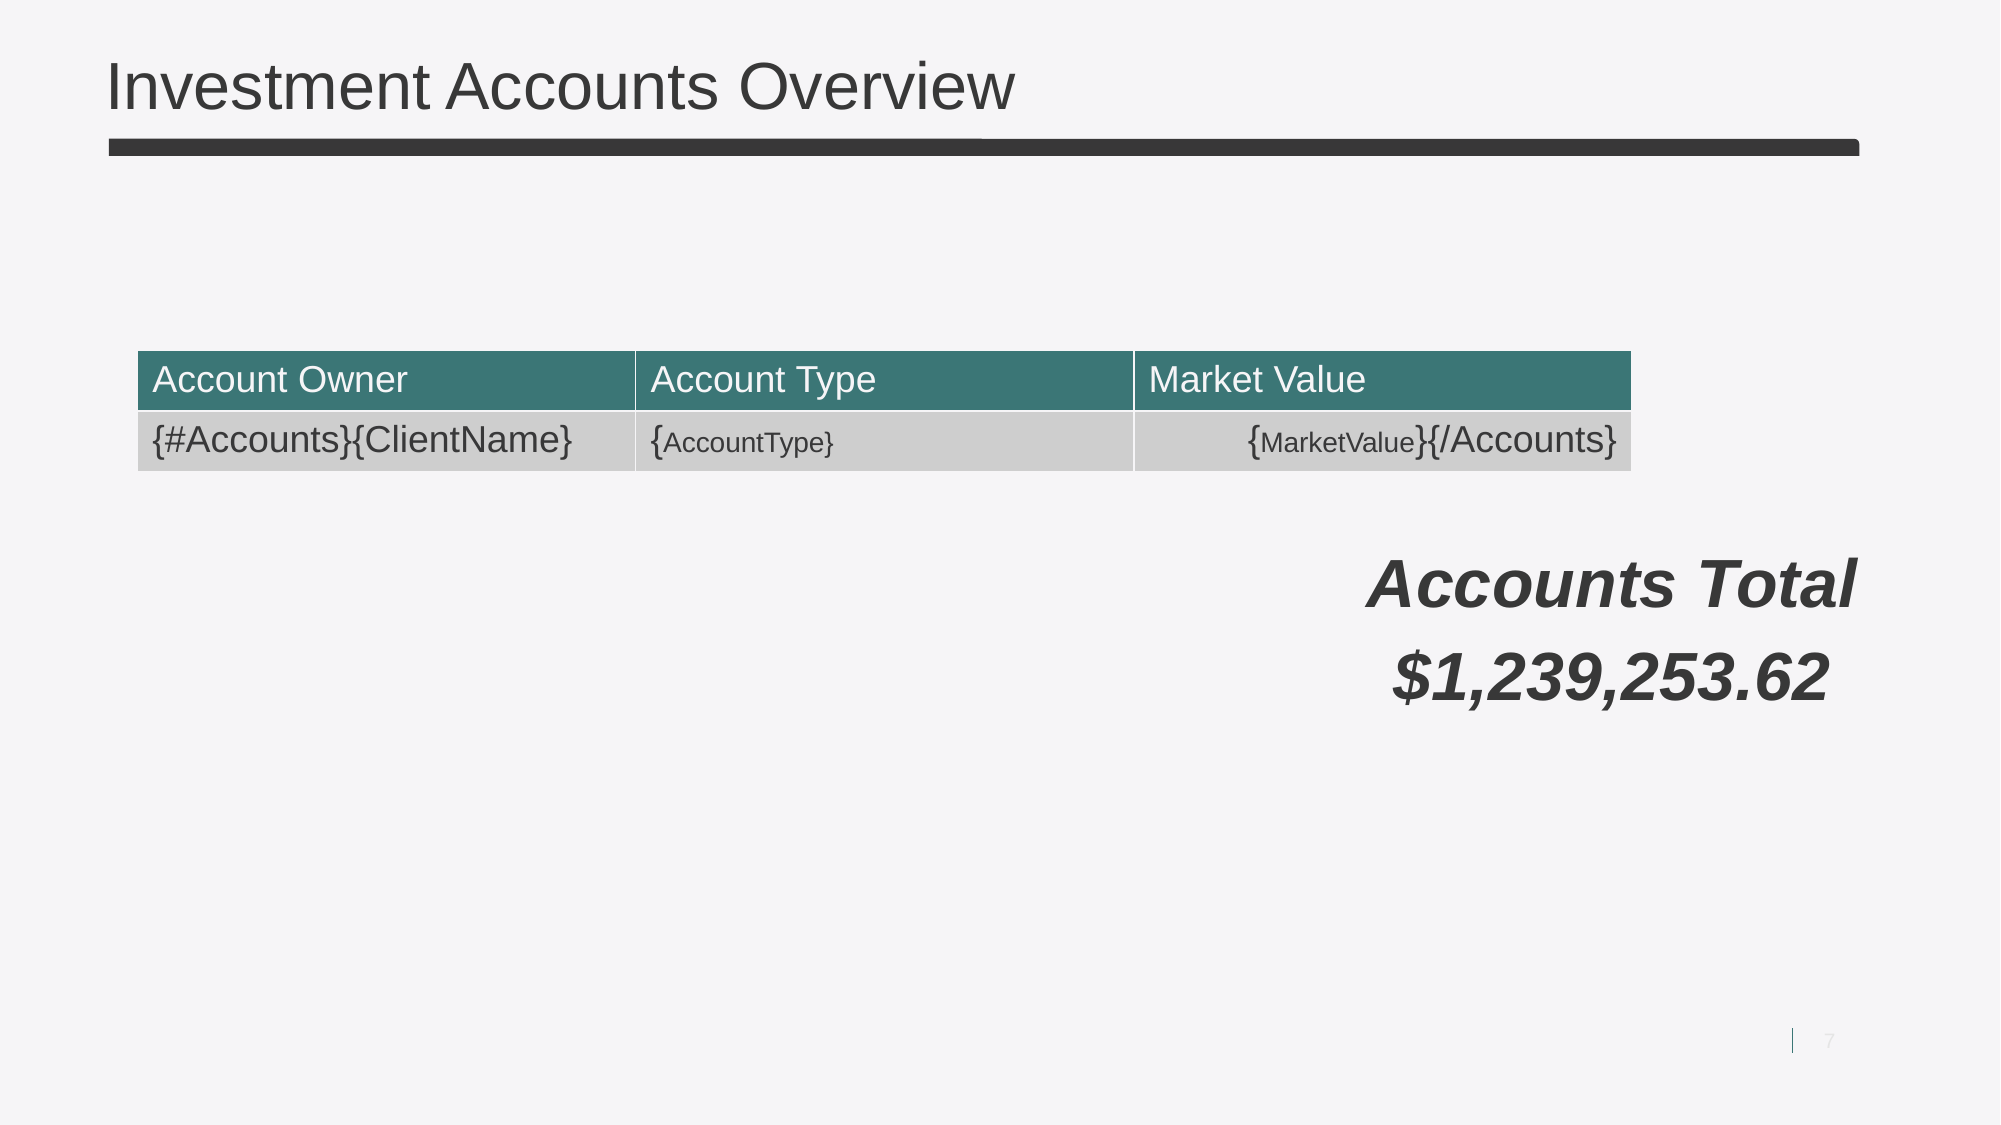

# Investment Accounts Overview
| Account Owner | Account Type | Market Value |
| --- | --- | --- |
| {#Accounts}{ClientName} | {AccountType} | {MarketValue}{/Accounts} |
Accounts Total
$1,239,253.62